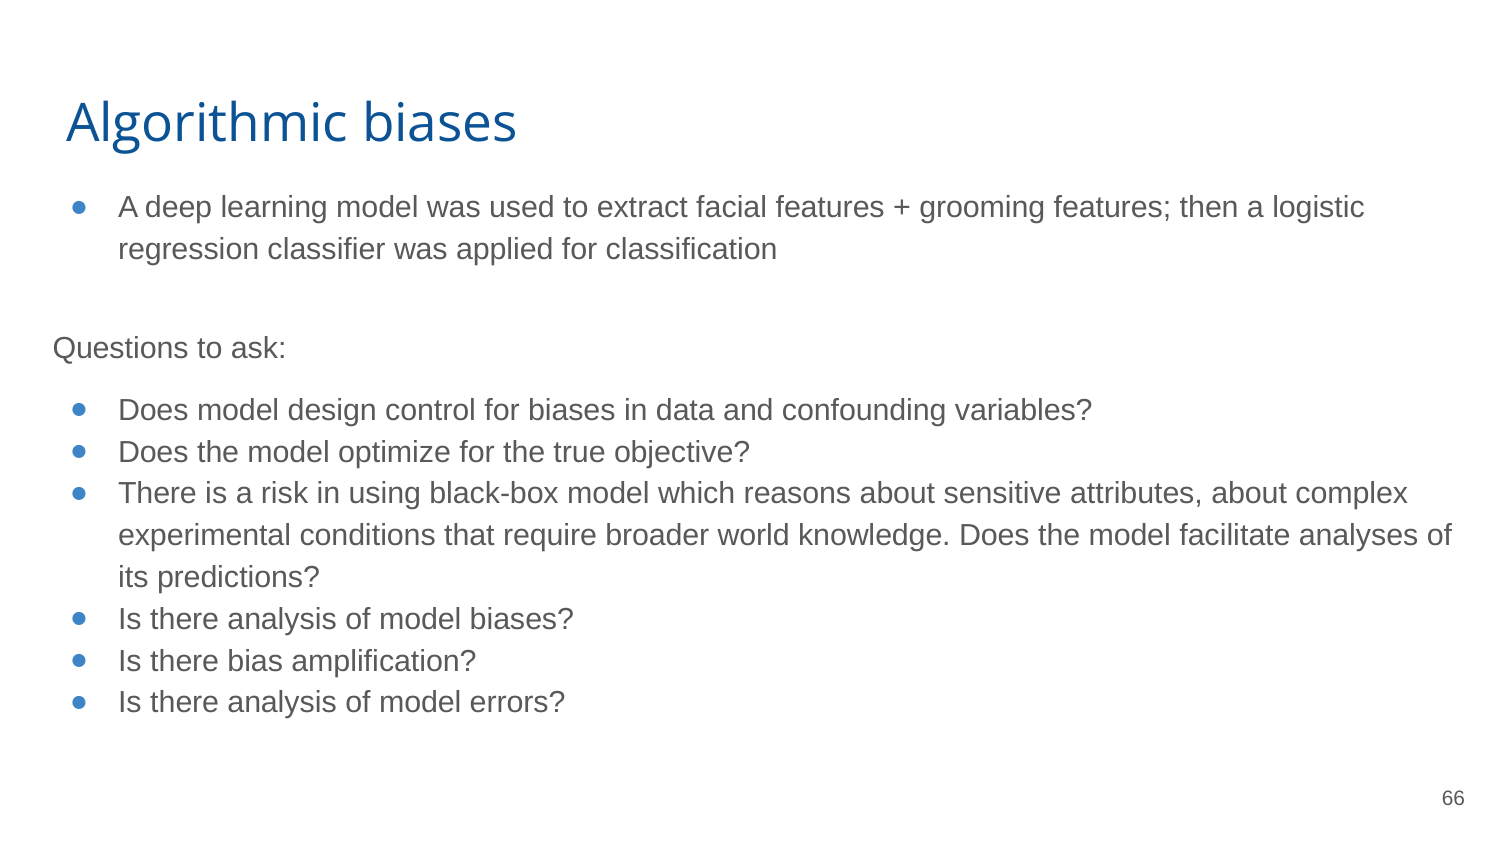

# Algorithmic biases
A deep learning model was used to extract facial features + grooming features; then a logistic regression classifier was applied for classification
Questions to ask:
Does model design control for biases in data and confounding variables?
Does the model optimize for the true objective?
There is a risk in using black-box model which reasons about sensitive attributes, about complex experimental conditions that require broader world knowledge. Does the model facilitate analyses of its predictions?
Is there analysis of model biases?
Is there bias amplification?
Is there analysis of model errors?
66